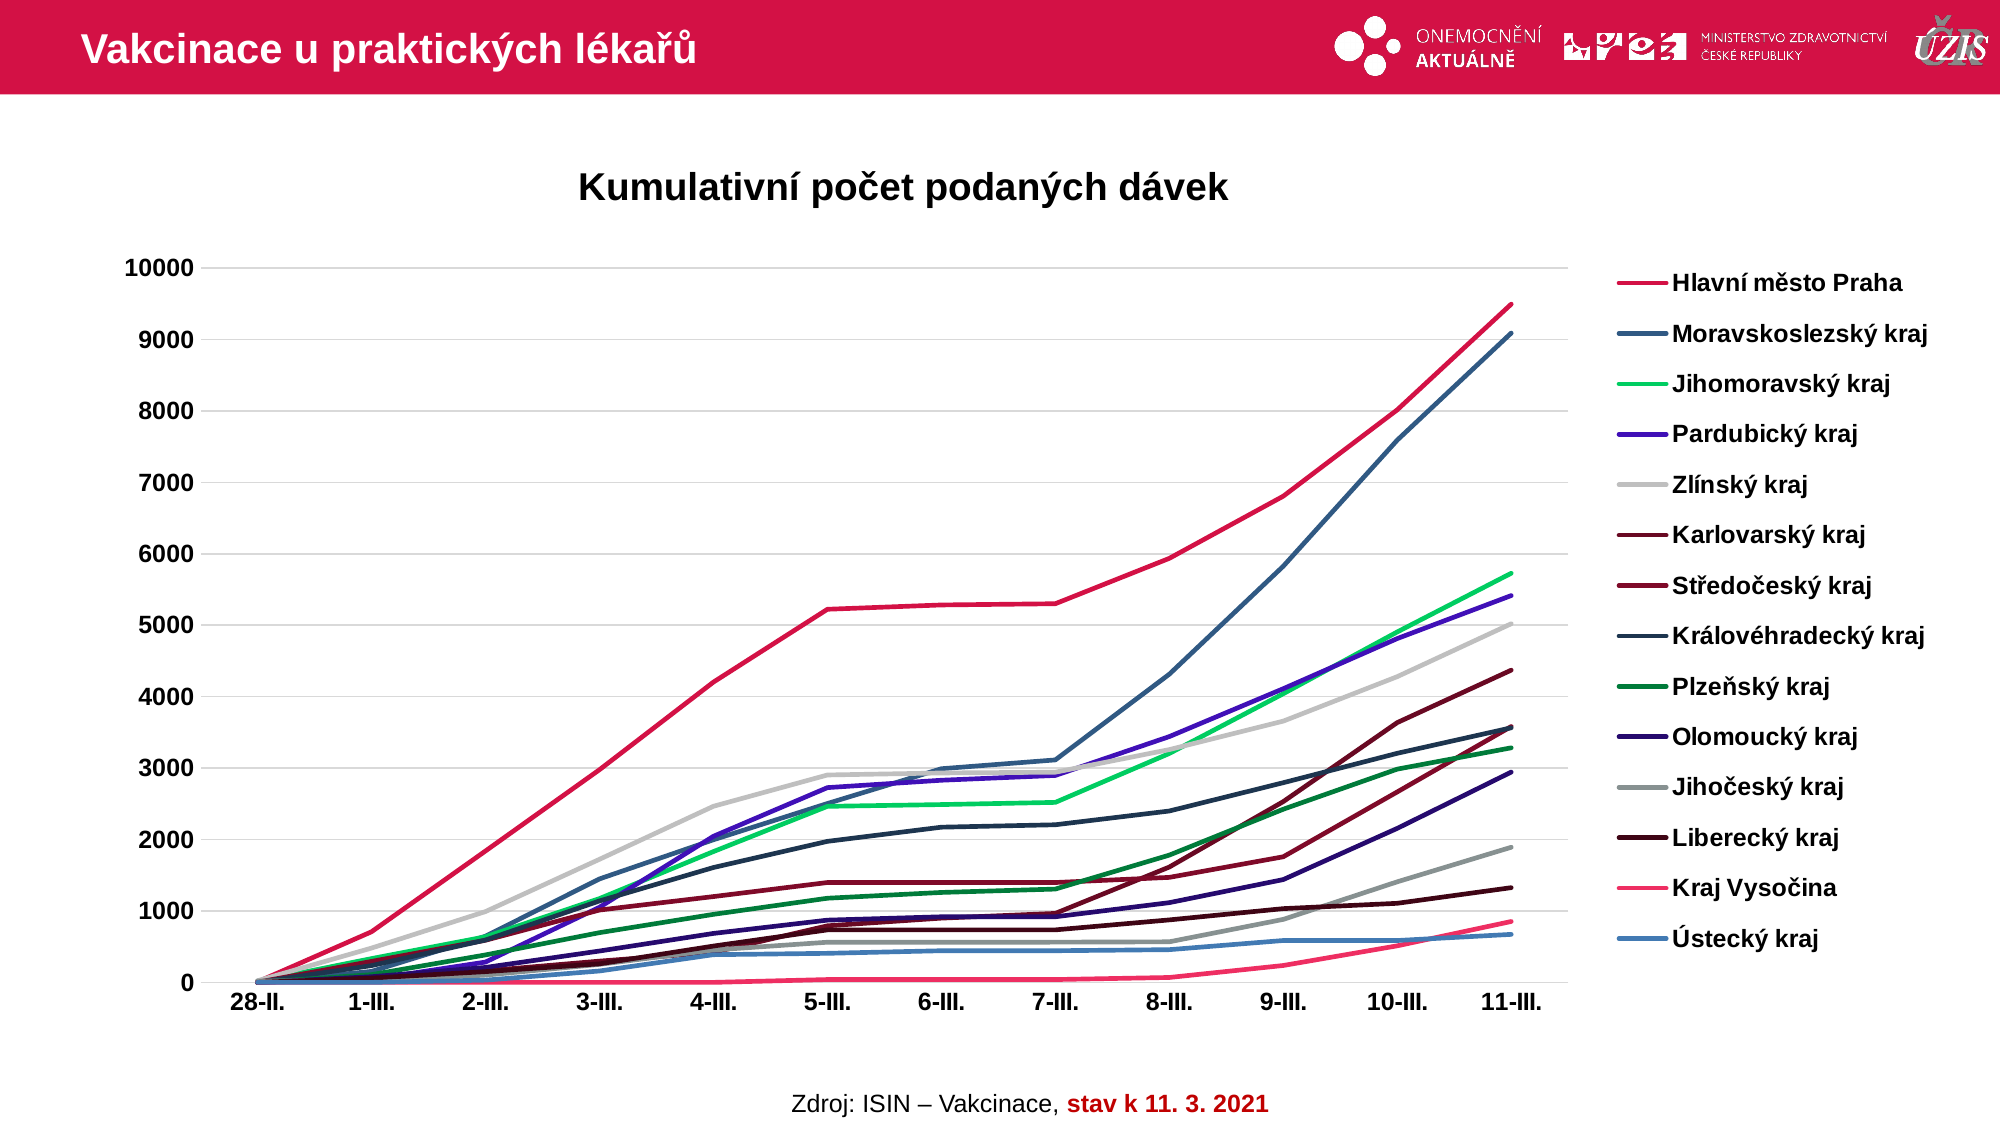

# Vakcinace u praktických lékařů

### Chart: Kumulativní počet podaných dávek

| Category | Hlavní město Praha | Moravskoslezský kraj | Jihomoravský kraj | Pardubický kraj | Zlínský kraj | Karlovarský kraj | Středočeský kraj | Královéhradecký kraj | Plzeňský kraj | Olomoucký kraj | Jihočeský kraj | Liberecký kraj | Kraj Vysočina | Ústecký kraj |
|---|---|---|---|---|---|---|---|---|---|---|---|---|---|---|
| 28-II. | 7.0 | 0.0 | 12.0 | 0.0 | 23.0 | 0.0 | 2.0 | 1.0 | 0.0 | 0.0 | 21.0 | 0.0 | 0.0 | 0.0 |
| 1-III. | 708.0 | 153.0 | 333.0 | 42.0 | 480.0 | 62.0 | 293.0 | 234.0 | 108.0 | 79.0 | 21.0 | 60.0 | 0.0 | 0.0 |
| 2-III. | 1839.0 | 646.0 | 638.0 | 284.0 | 991.0 | 161.0 | 589.0 | 592.0 | 384.0 | 209.0 | 101.0 | 150.0 | 0.0 | 31.0 |
| 3-III. | 2977.0 | 1448.0 | 1173.0 | 1051.0 | 1723.0 | 297.0 | 1012.0 | 1140.0 | 696.0 | 439.0 | 252.0 | 259.0 | 0.0 | 159.0 |
| 4-III. | 4204.0 | 1996.0 | 1831.0 | 2045.0 | 2465.0 | 420.0 | 1201.0 | 1608.0 | 952.0 | 685.0 | 453.0 | 508.0 | 0.0 | 387.0 |
| 5-III. | 5223.0 | 2504.0 | 2464.0 | 2726.0 | 2903.0 | 792.0 | 1398.0 | 1974.0 | 1178.0 | 871.0 | 562.0 | 735.0 | 39.0 | 406.0 |
| 6-III. | 5284.0 | 2991.0 | 2489.0 | 2830.0 | 2931.0 | 899.0 | 1398.0 | 2172.0 | 1259.0 | 918.0 | 562.0 | 735.0 | 39.0 | 443.0 |
| 7-III. | 5301.0 | 3114.0 | 2520.0 | 2897.0 | 2942.0 | 965.0 | 1398.0 | 2206.0 | 1306.0 | 918.0 | 563.0 | 735.0 | 39.0 | 443.0 |
| 8-III. | 5937.0 | 4314.0 | 3204.0 | 3441.0 | 3259.0 | 1614.0 | 1470.0 | 2399.0 | 1781.0 | 1116.0 | 568.0 | 874.0 | 68.0 | 458.0 |
| 9-III. | 6807.0 | 5827.0 | 4041.0 | 4111.0 | 3657.0 | 2530.0 | 1758.0 | 2795.0 | 2424.0 | 1439.0 | 882.0 | 1032.0 | 236.0 | 586.0 |
| 10-III. | 8016.0 | 7592.0 | 4906.0 | 4813.0 | 4280.0 | 3637.0 | 2666.0 | 3207.0 | 2985.0 | 2156.0 | 1408.0 | 1107.0 | 511.0 | 586.0 |
| 11-III. | 9496.0 | 9091.0 | 5728.0 | 5415.0 | 5021.0 | 4371.0 | 3582.0 | 3564.0 | 3284.0 | 2944.0 | 1891.0 | 1326.0 | 852.0 | 672.0 |
Zdroj: ISIN – Vakcinace, stav k 11. 3. 2021